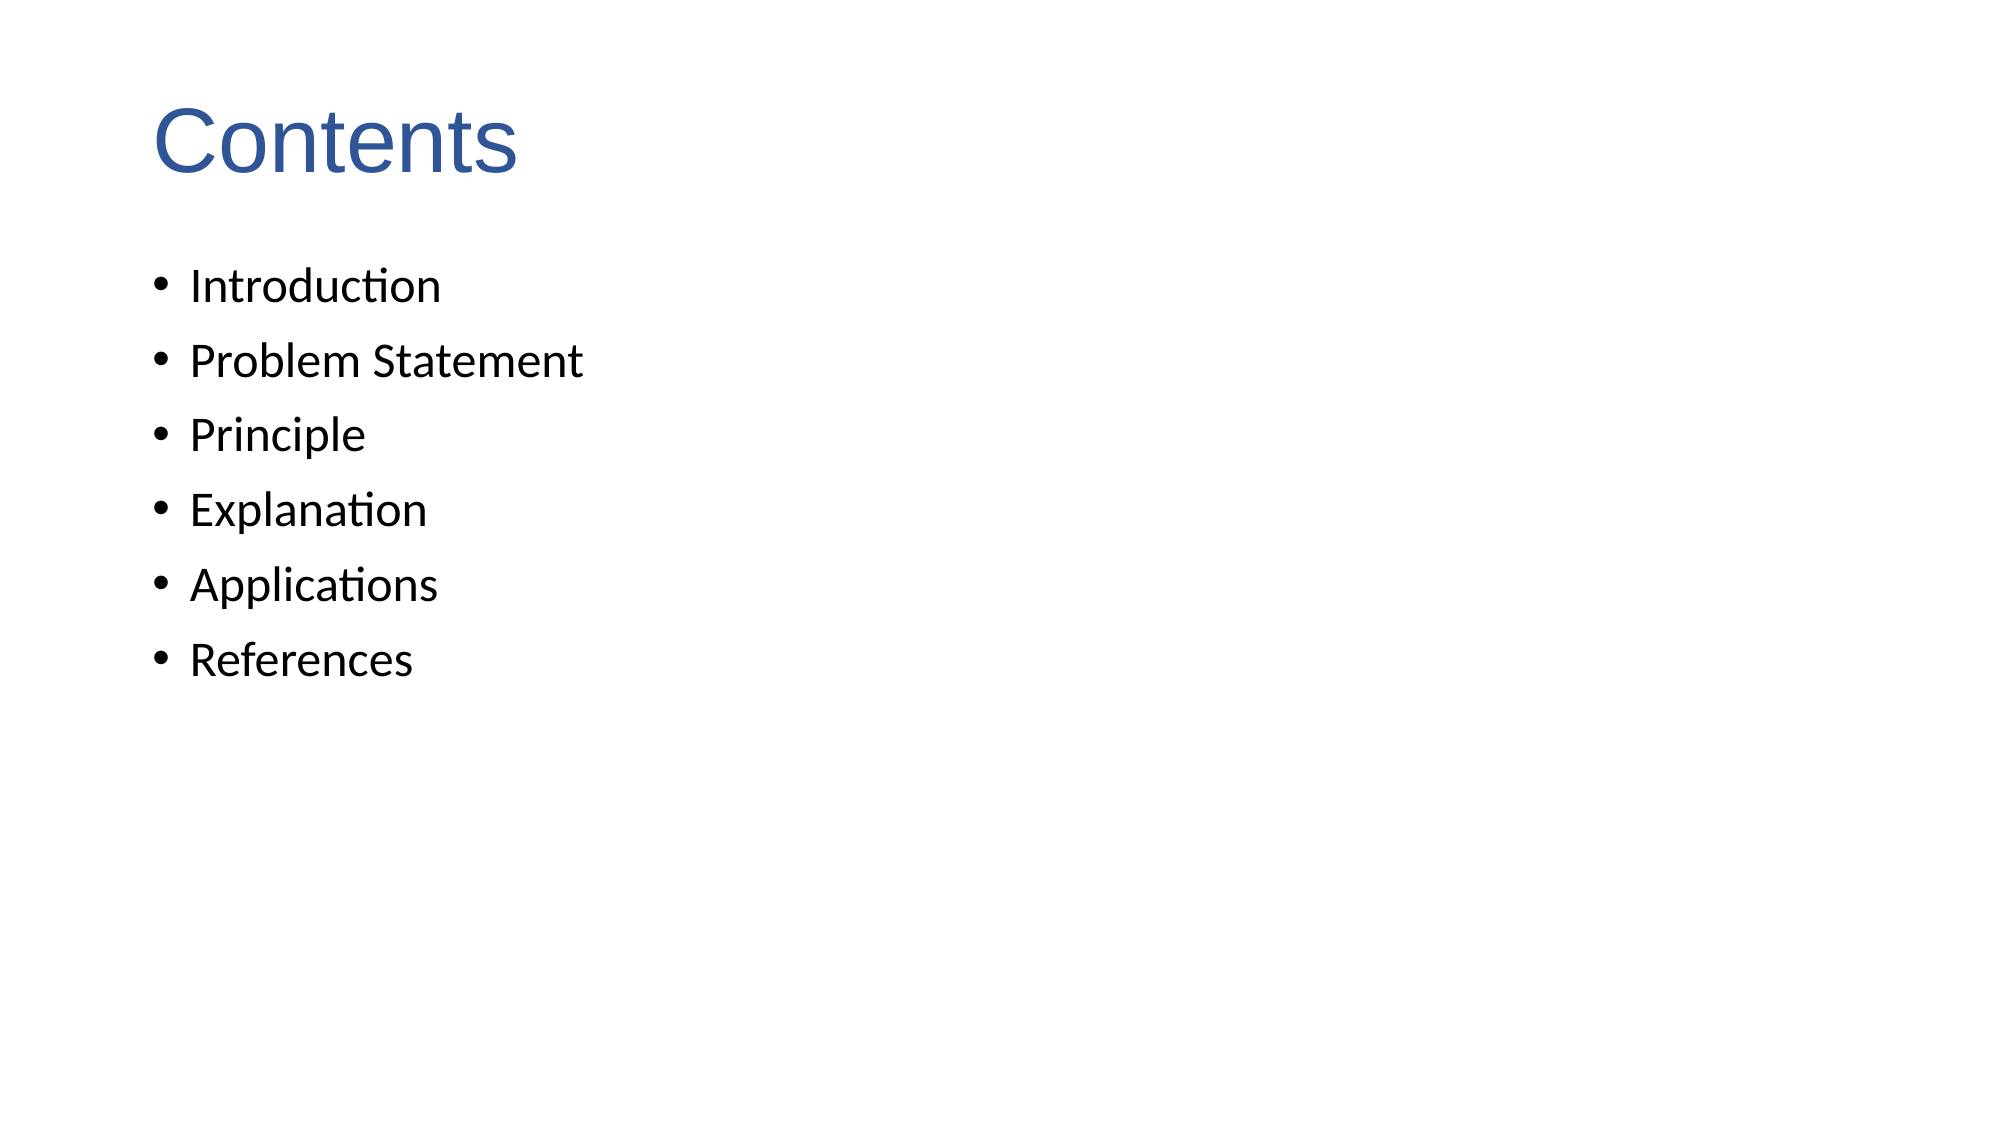

# Contents
Introduction
Problem Statement
Principle
Explanation
Applications
References